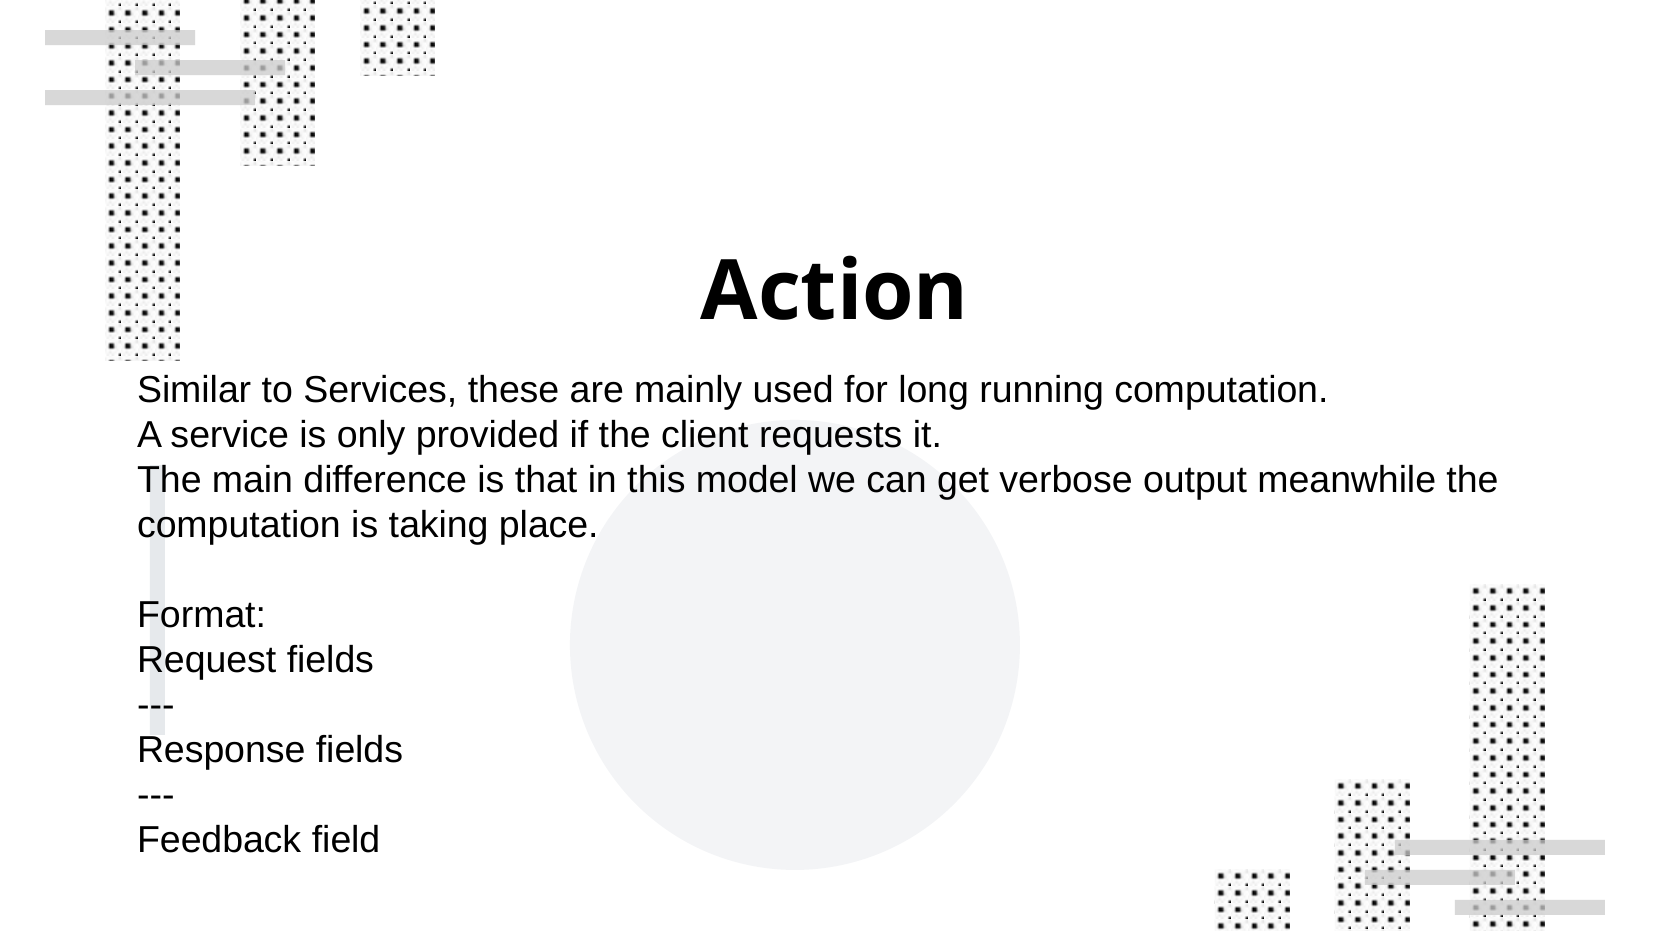

Action
Similar to Services, these are mainly used for long running computation.
A service is only provided if the client requests it.
The main difference is that in this model we can get verbose output meanwhile the computation is taking place.

Format:
Request fields
---
Response fields
---
Feedback field